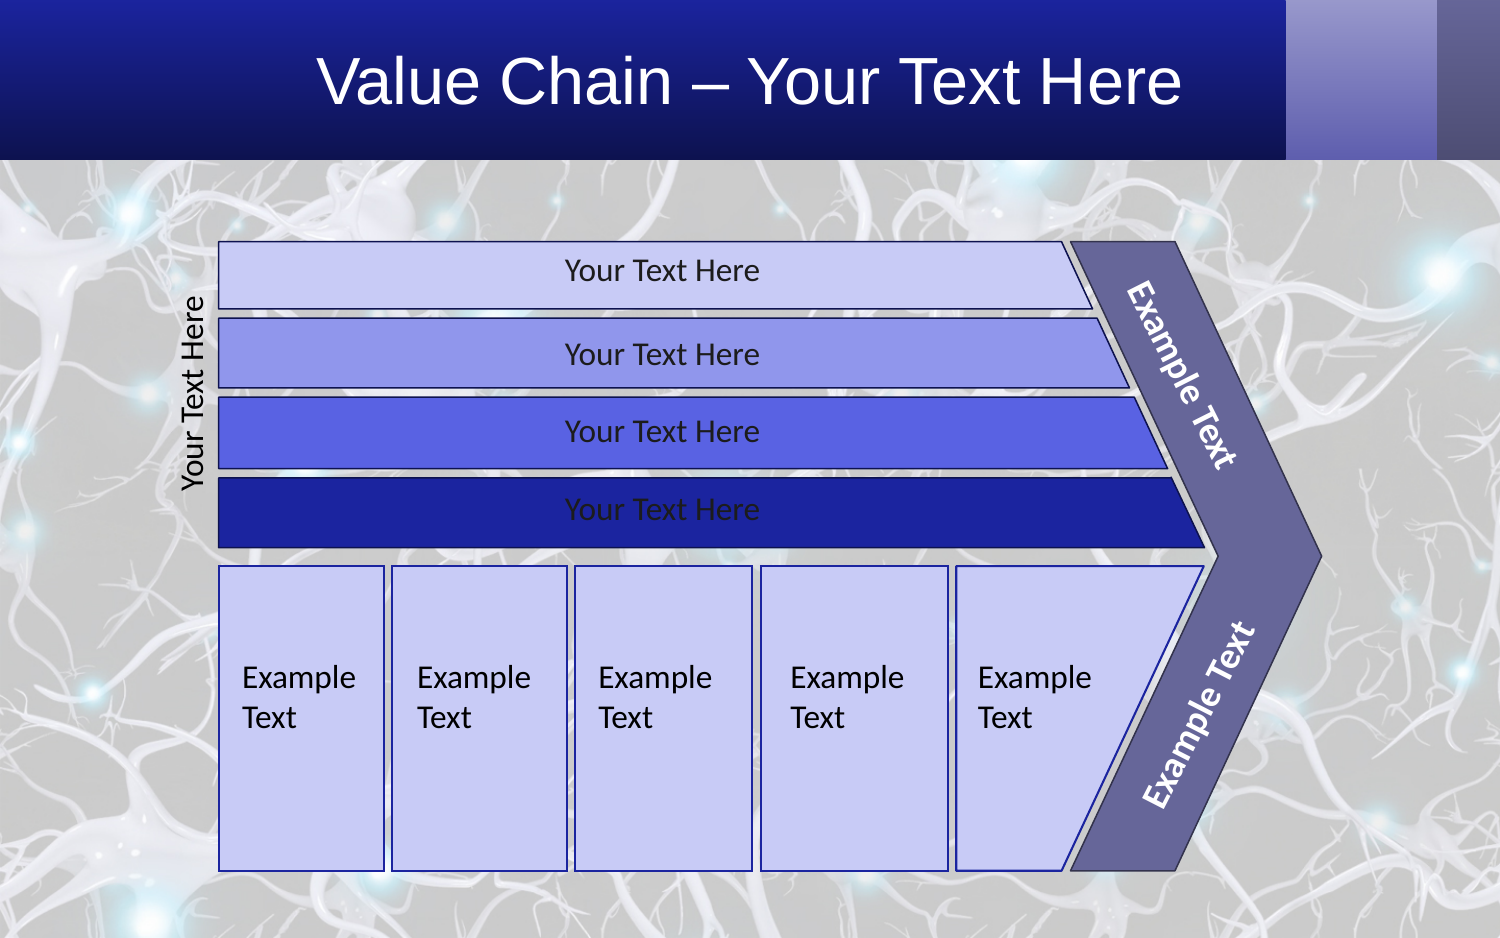

# Value Chain – Your Text Here

Your Text Here

Your Text Here
Your Text Here
Example Text

Your Text Here

Your Text Here

Example Text
Example Text
Example Text
Example Text
Example Text
Example Text